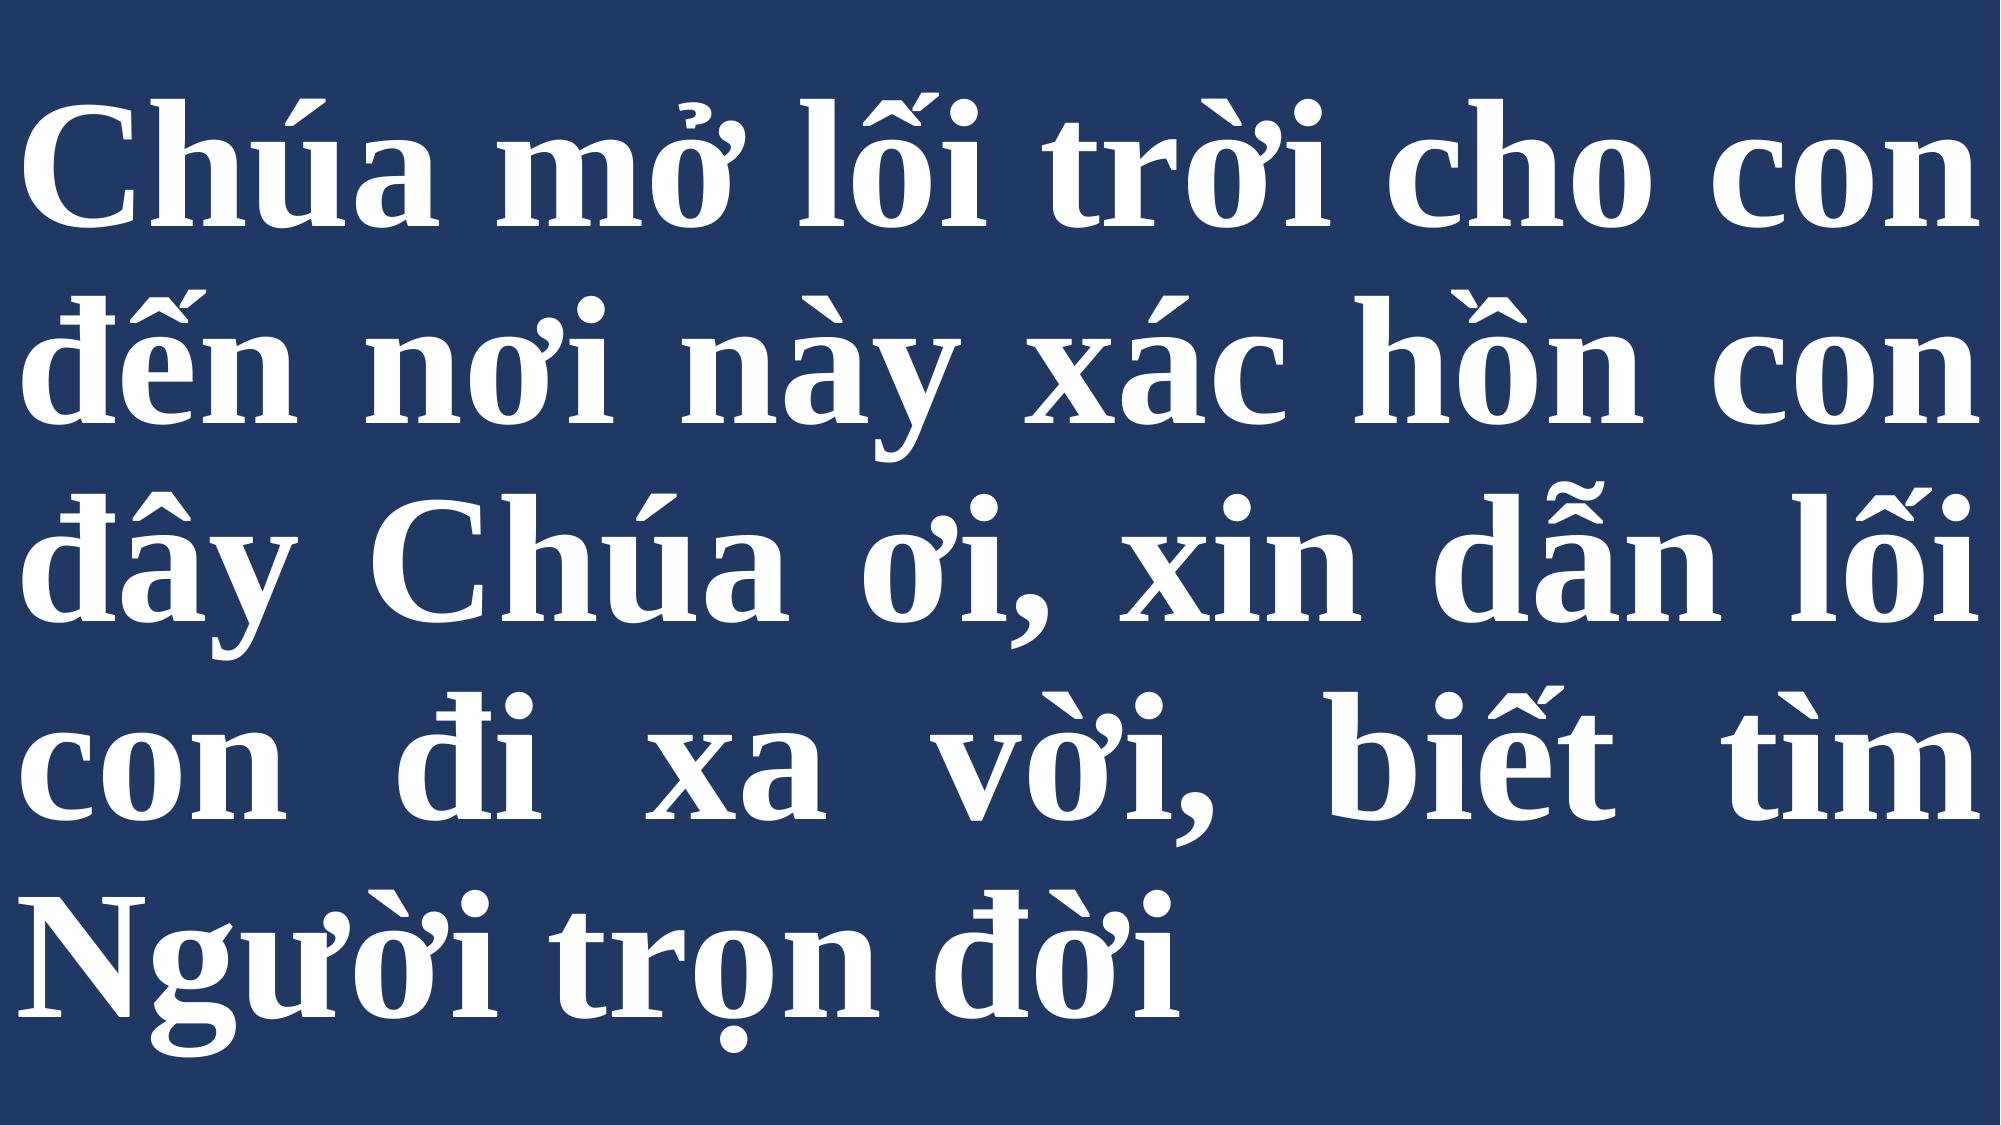

# Chúa mở lối trời cho con đến nơi này xác hồn con đây Chúa ơi, xin dẫn lối con đi xa vời, biết tìm Người trọn đời